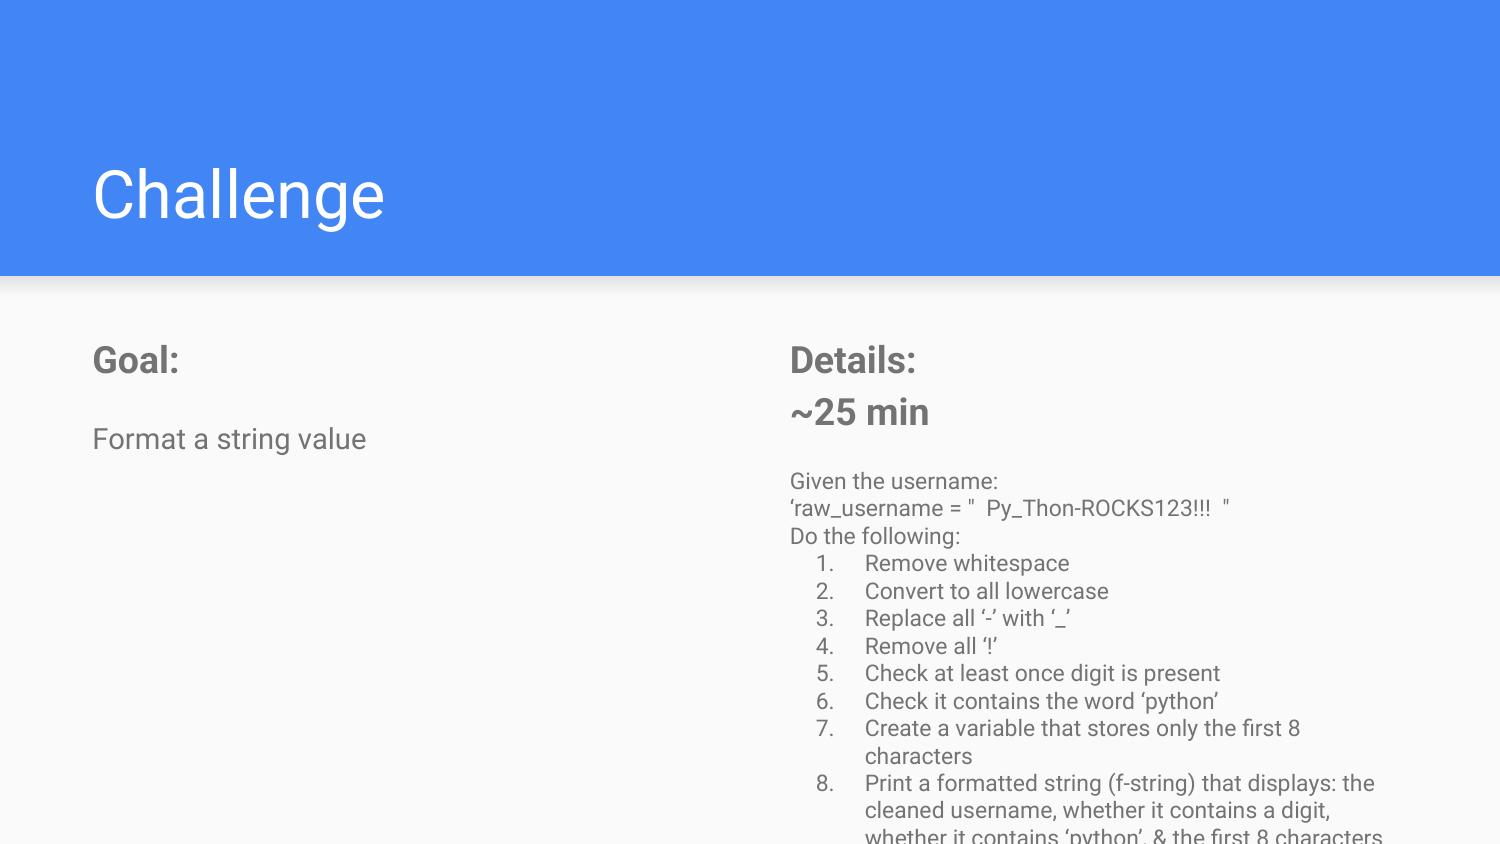

# Challenge
Goal:
Format a string value
Details:				~25 min
Given the username:
‘raw_username = "  Py_Thon-ROCKS123!!!  "
Do the following:
Remove whitespace
Convert to all lowercase
Replace all ‘-’ with ‘_’
Remove all ‘!’
Check at least once digit is present
Check it contains the word ‘python’
Create a variable that stores only the first 8 characters
Print a formatted string (f-string) that displays: the cleaned username, whether it contains a digit, whether it contains ‘python’, & the first 8 characters